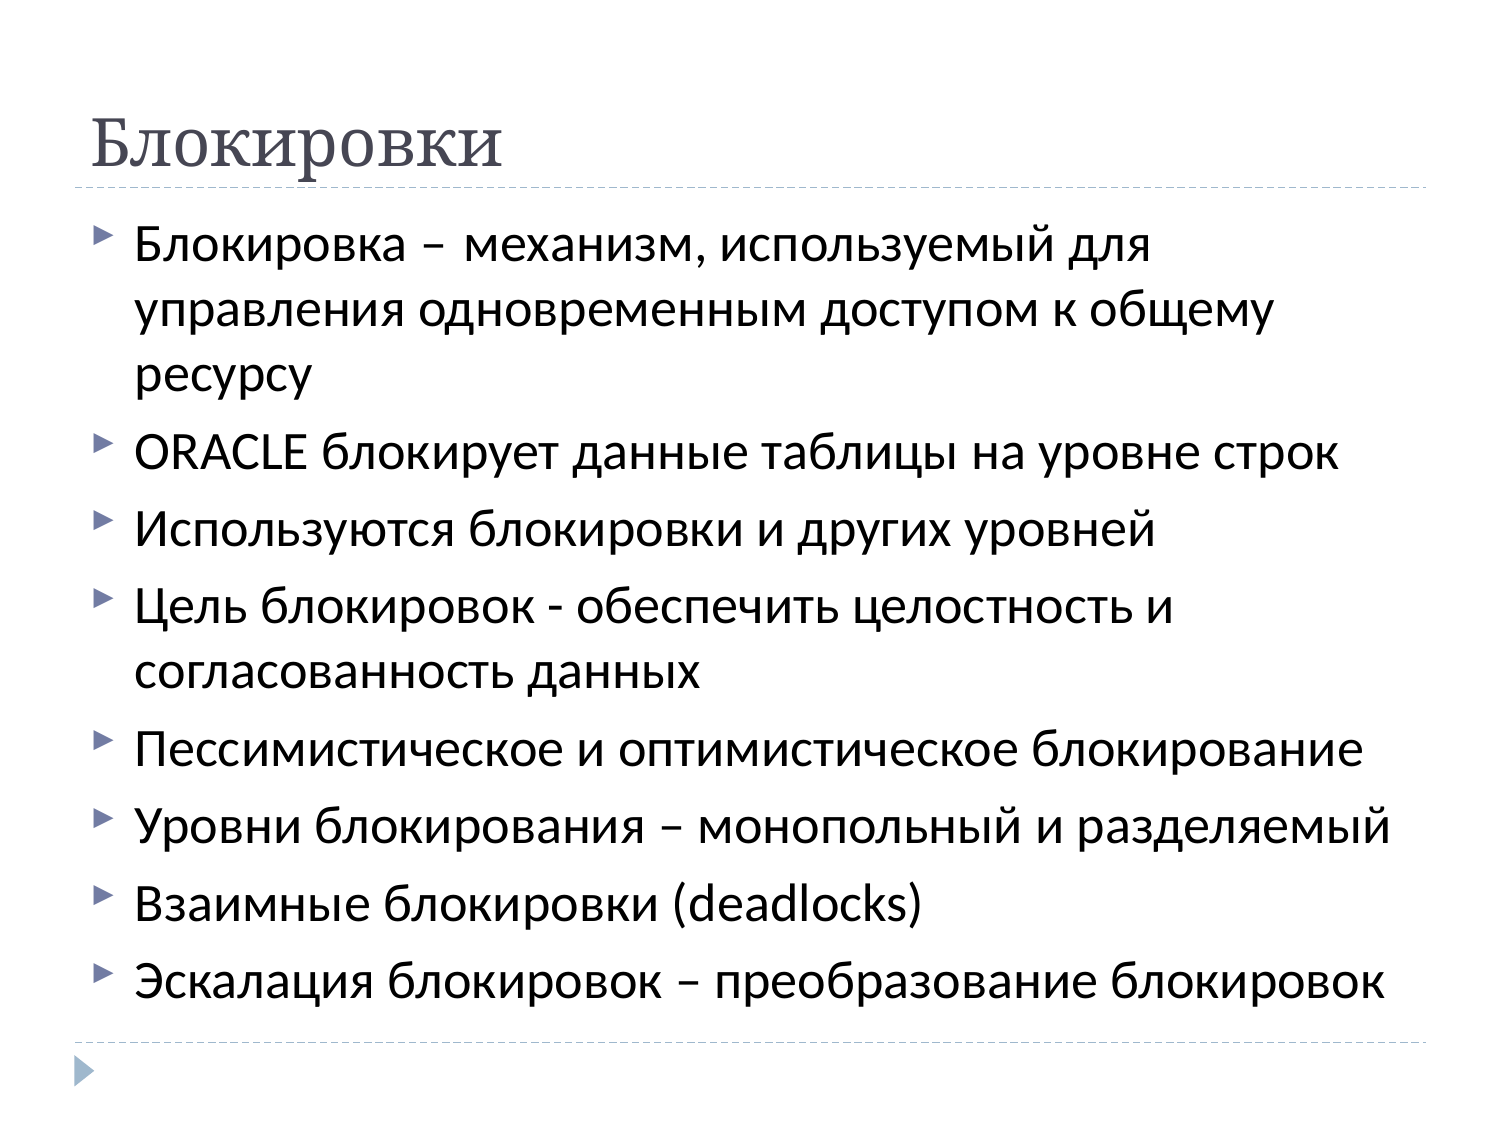

# Блокировки
Блокировка – механизм, используемый для управления одновременным доступом к общему ресурсу
ORACLE блокирует данные таблицы на уровне строк
Используются блокировки и других уровней
Цель блокировок - обеспечить целостность и согласованность данных
Пессимистическое и оптимистическое блокирование
Уровни блокирования – монопольный и разделяемый
Взаимные блокировки (deadlocks)
Эскалация блокировок – преобразование блокировок